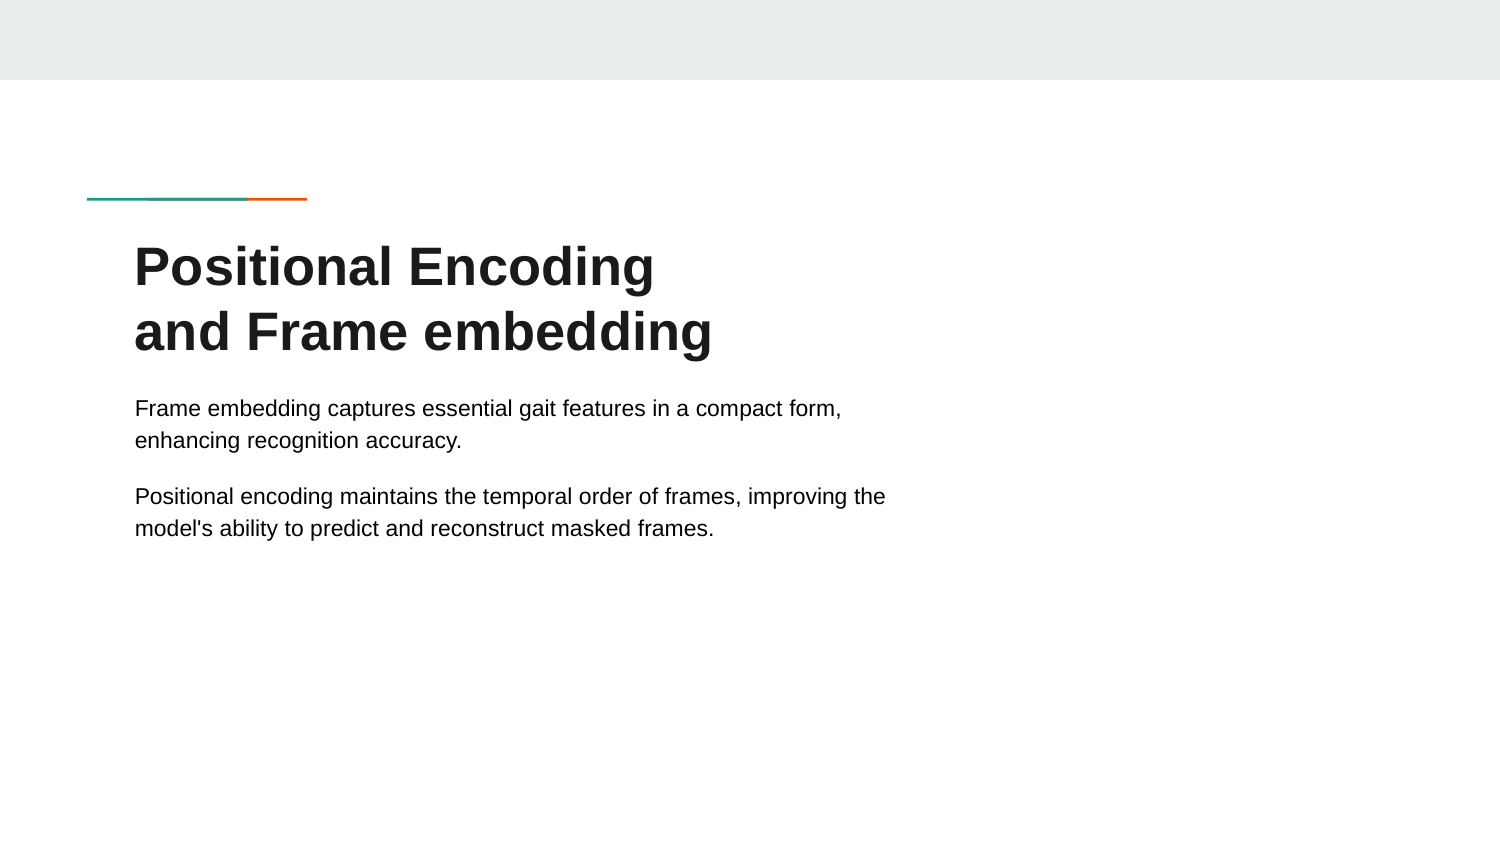

# Positional Encoding and Frame embedding
Frame embedding captures essential gait features in a compact form, enhancing recognition accuracy.
Positional encoding maintains the temporal order of frames, improving the model's ability to predict and reconstruct masked frames.